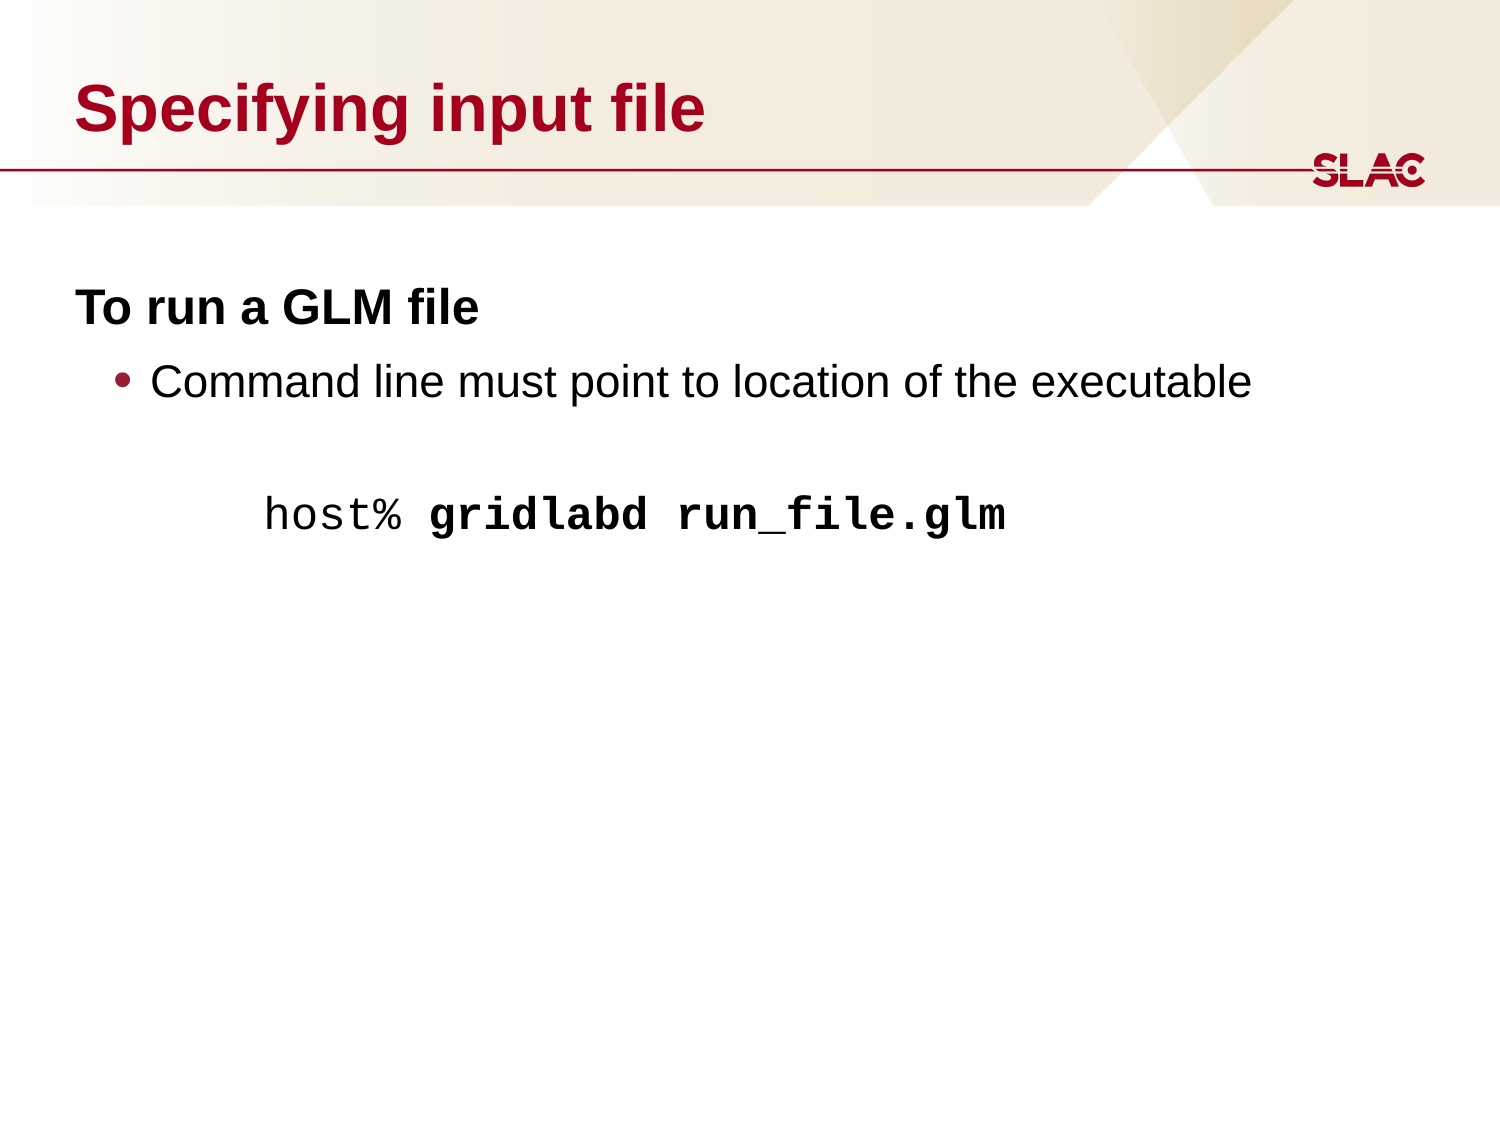

# Specifying input file
To run a GLM file
Command line must point to location of the executable

	host% gridlabd run_file.glm